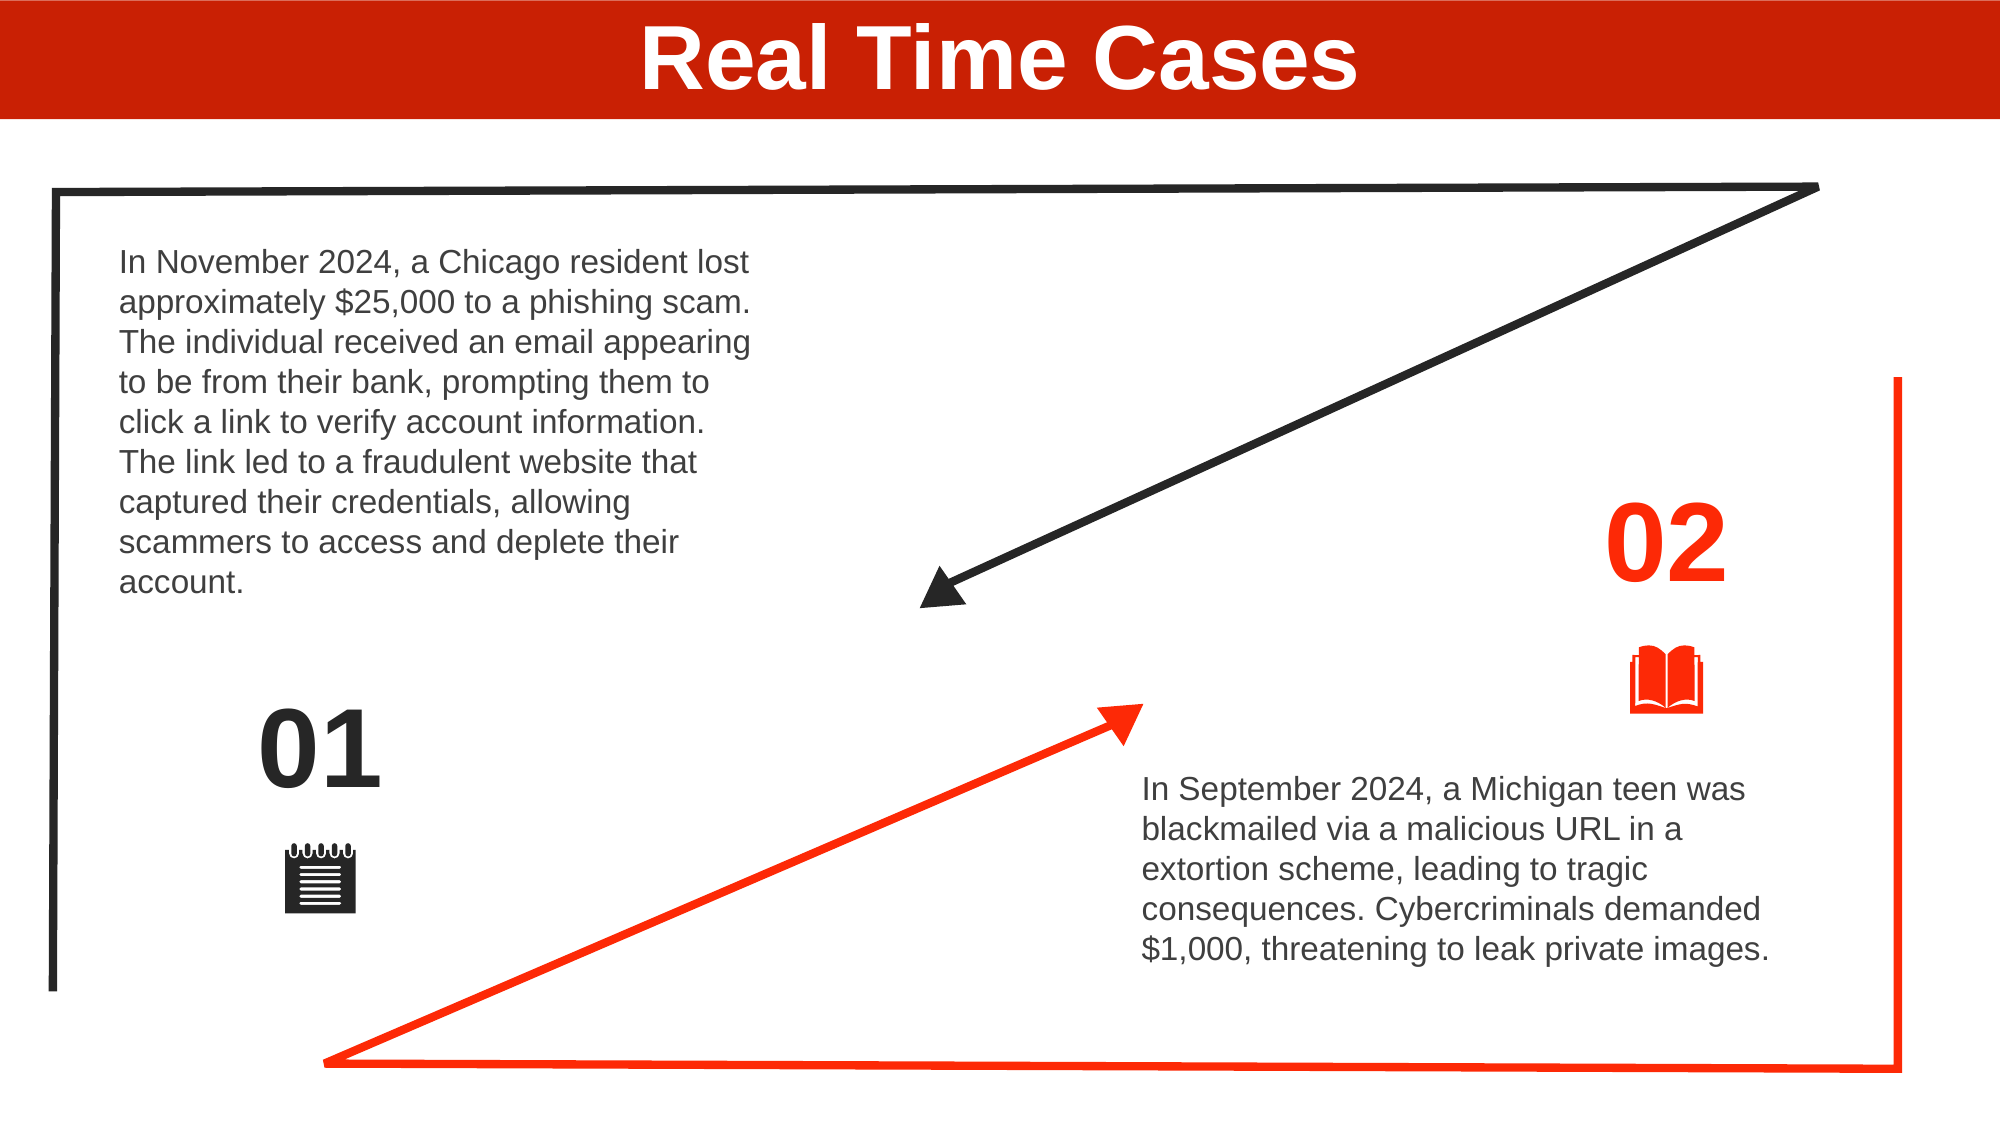

Real Time Cases

In November 2024, a Chicago resident lost approximately $25,000 to a phishing scam. The individual received an email appearing to be from their bank, prompting them to click a link to verify account information. The link led to a fraudulent website that captured their credentials, allowing scammers to access and deplete their account.

02

01

In September 2024, a Michigan teen was blackmailed via a malicious URL in a extortion scheme, leading to tragic consequences. Cybercriminals demanded $1,000, threatening to leak private images.